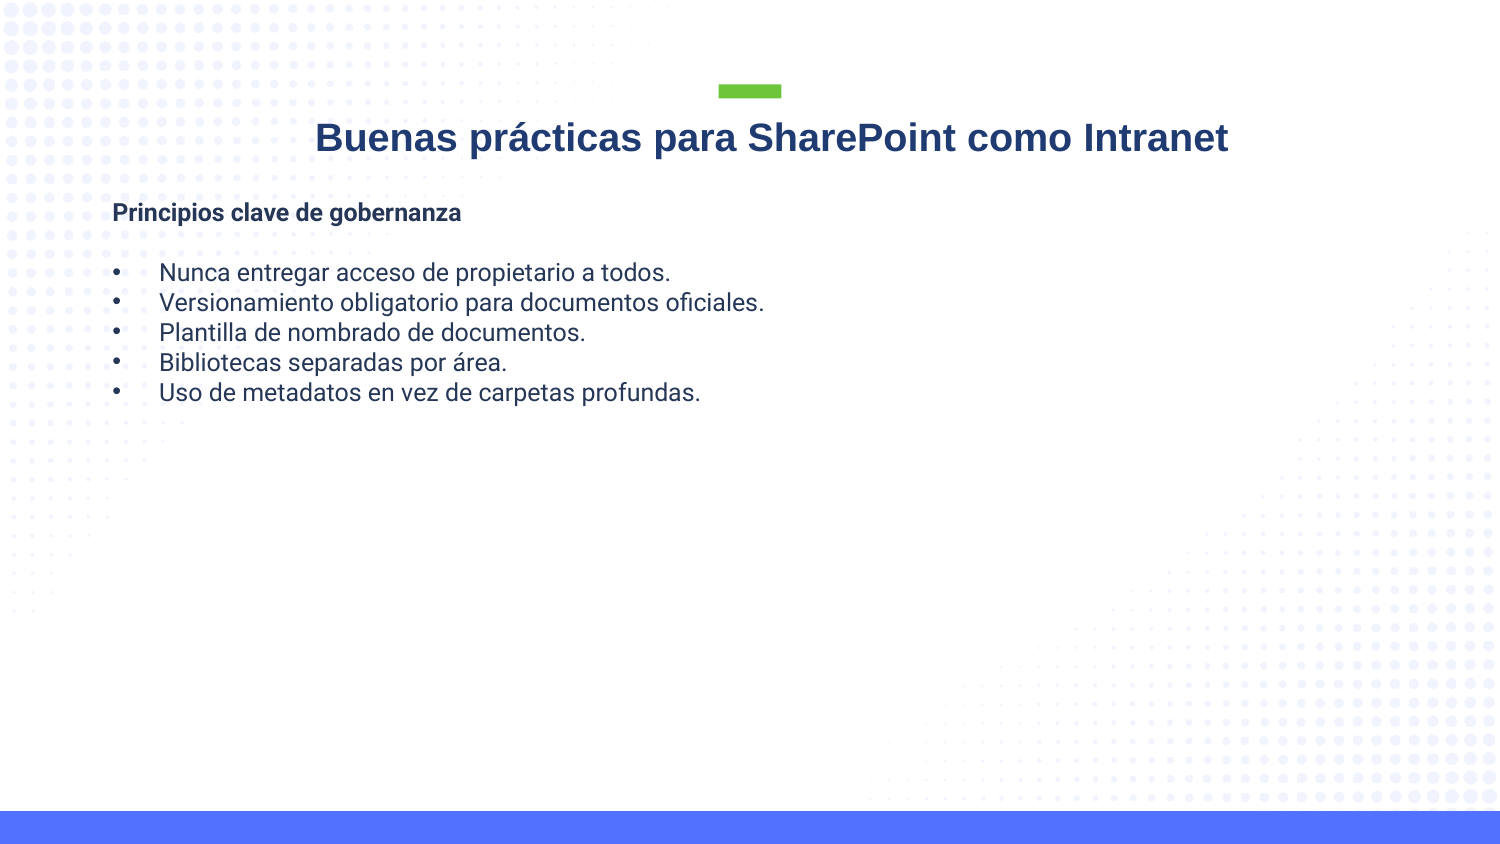

Buenas prácticas para SharePoint como Intranet
Principios clave de gobernanza

Nunca entregar acceso de propietario a todos.
Versionamiento obligatorio para documentos oficiales.
Plantilla de nombrado de documentos.
Bibliotecas separadas por área.
Uso de metadatos en vez de carpetas profundas.